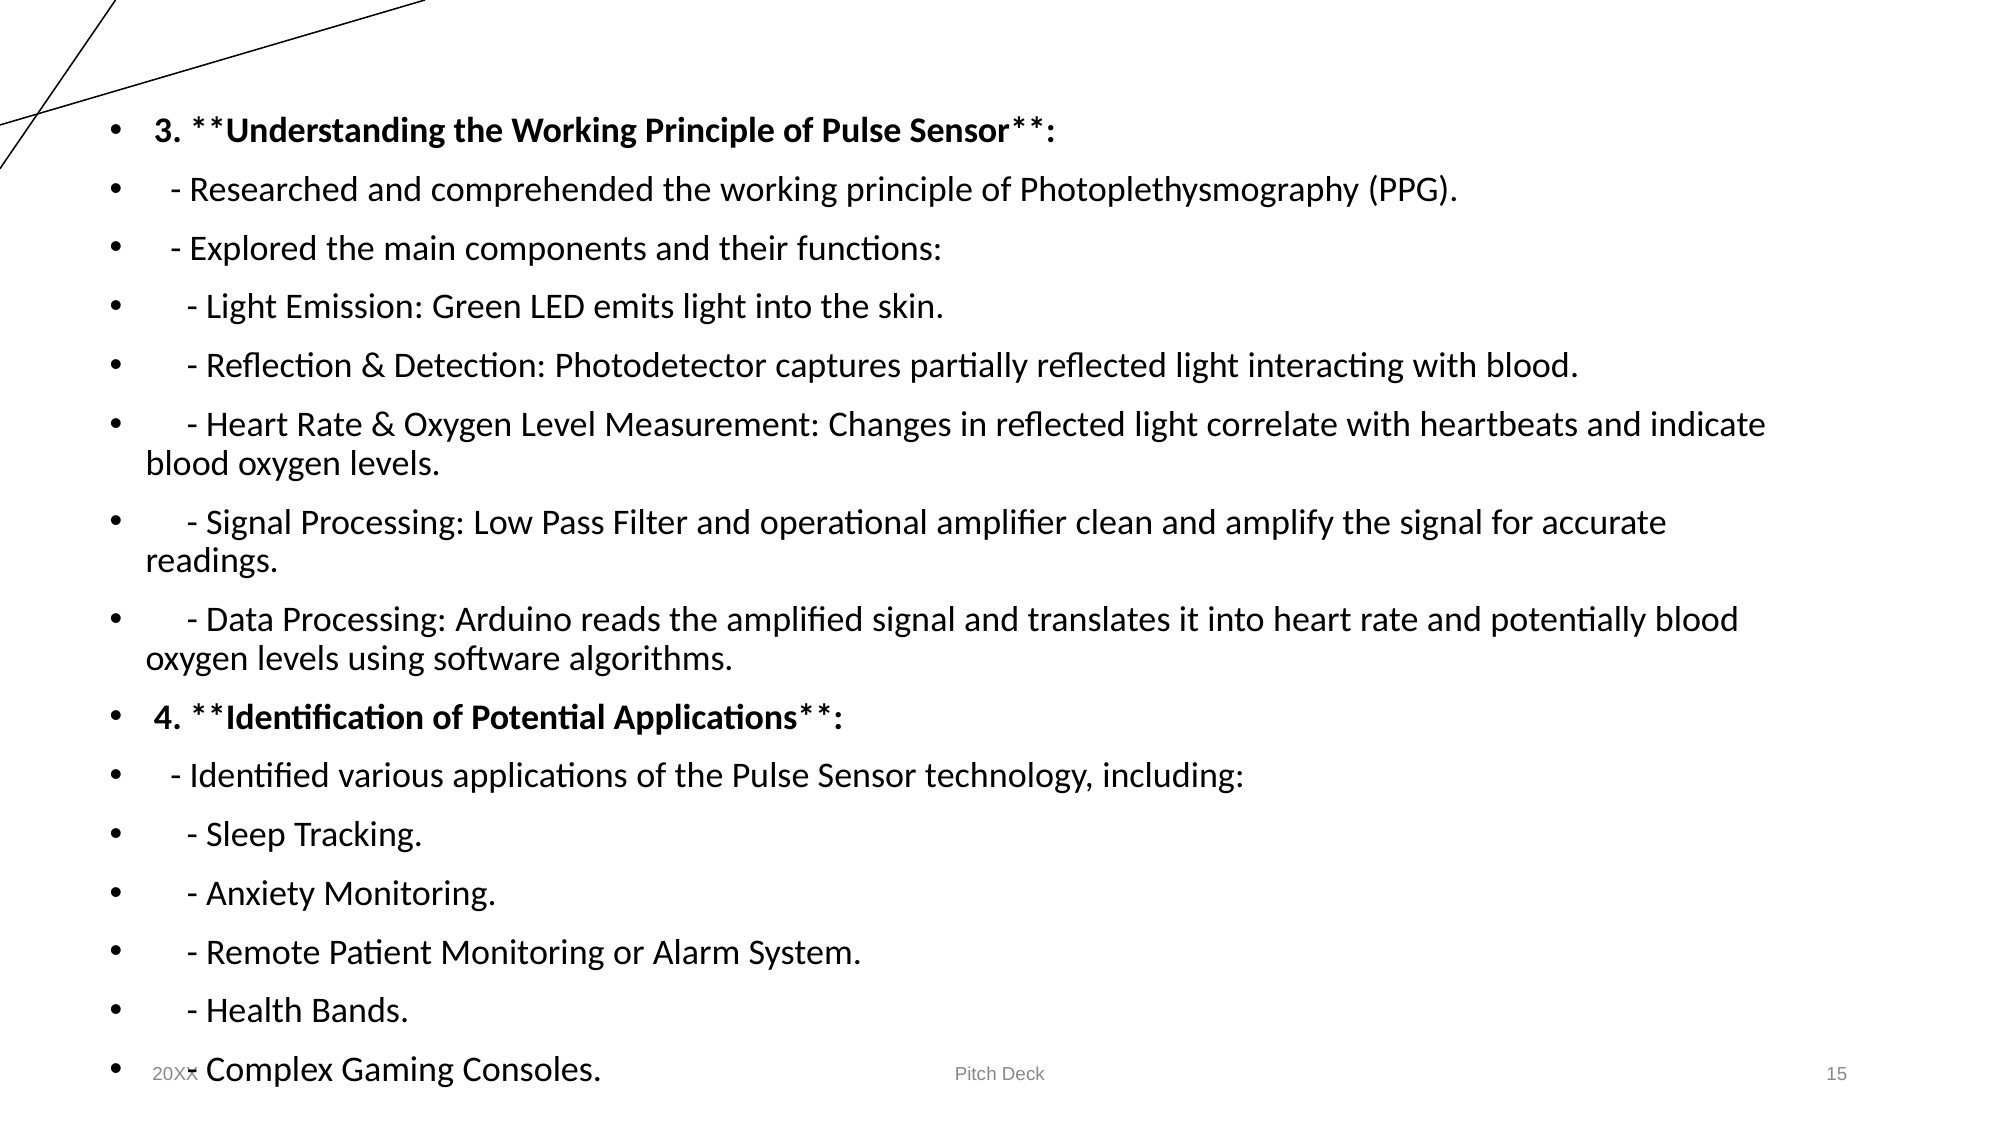

3. **Understanding the Working Principle of Pulse Sensor**:
   - Researched and comprehended the working principle of Photoplethysmography (PPG).
   - Explored the main components and their functions:
     - Light Emission: Green LED emits light into the skin.
     - Reflection & Detection: Photodetector captures partially reflected light interacting with blood.
     - Heart Rate & Oxygen Level Measurement: Changes in reflected light correlate with heartbeats and indicate blood oxygen levels.
     - Signal Processing: Low Pass Filter and operational amplifier clean and amplify the signal for accurate readings.
     - Data Processing: Arduino reads the amplified signal and translates it into heart rate and potentially blood oxygen levels using software algorithms.
 4. **Identification of Potential Applications**:
   - Identified various applications of the Pulse Sensor technology, including:
     - Sleep Tracking.
     - Anxiety Monitoring.
     - Remote Patient Monitoring or Alarm System.
     - Health Bands.
     - Complex Gaming Consoles.

20XX
Pitch Deck
15